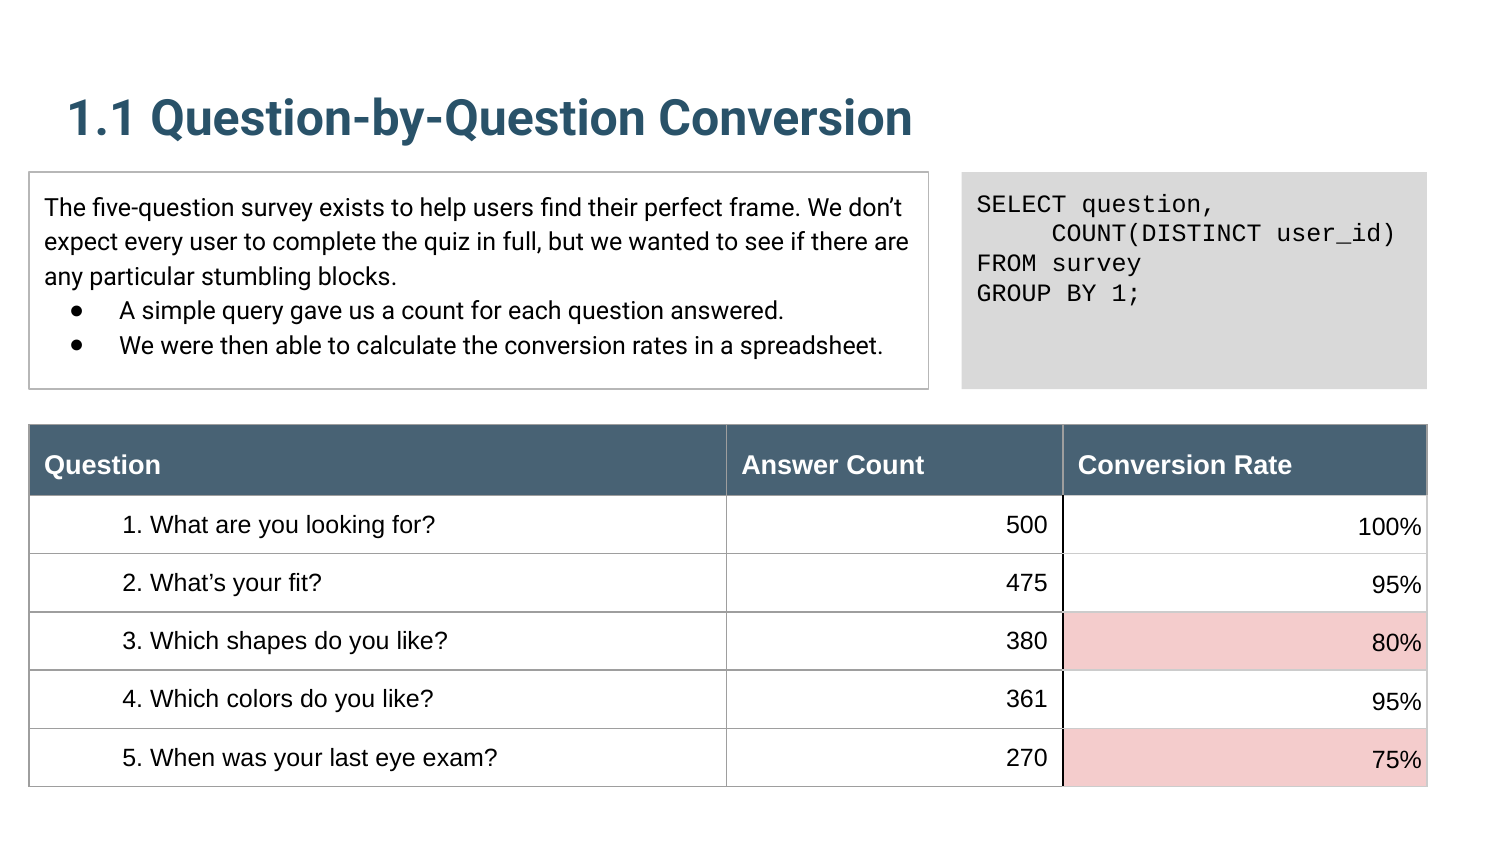

1.1 Question-by-Question Conversion
The five-question survey exists to help users find their perfect frame. We don’t expect every user to complete the quiz in full, but we wanted to see if there are any particular stumbling blocks.
A simple query gave us a count for each question answered.
We were then able to calculate the conversion rates in a spreadsheet.

SELECT question,
COUNT(DISTINCT user_id)
FROM survey
GROUP BY 1;
| Question | Answer Count | Conversion Rate |
| --- | --- | --- |
| 1. What are you looking for? | 500 | 100% |
| 2. What’s your fit? | 475 | 95% |
| 3. Which shapes do you like? | 380 | 80% |
| 4. Which colors do you like? | 361 | 95% |
| 5. When was your last eye exam? | 270 | 75% |